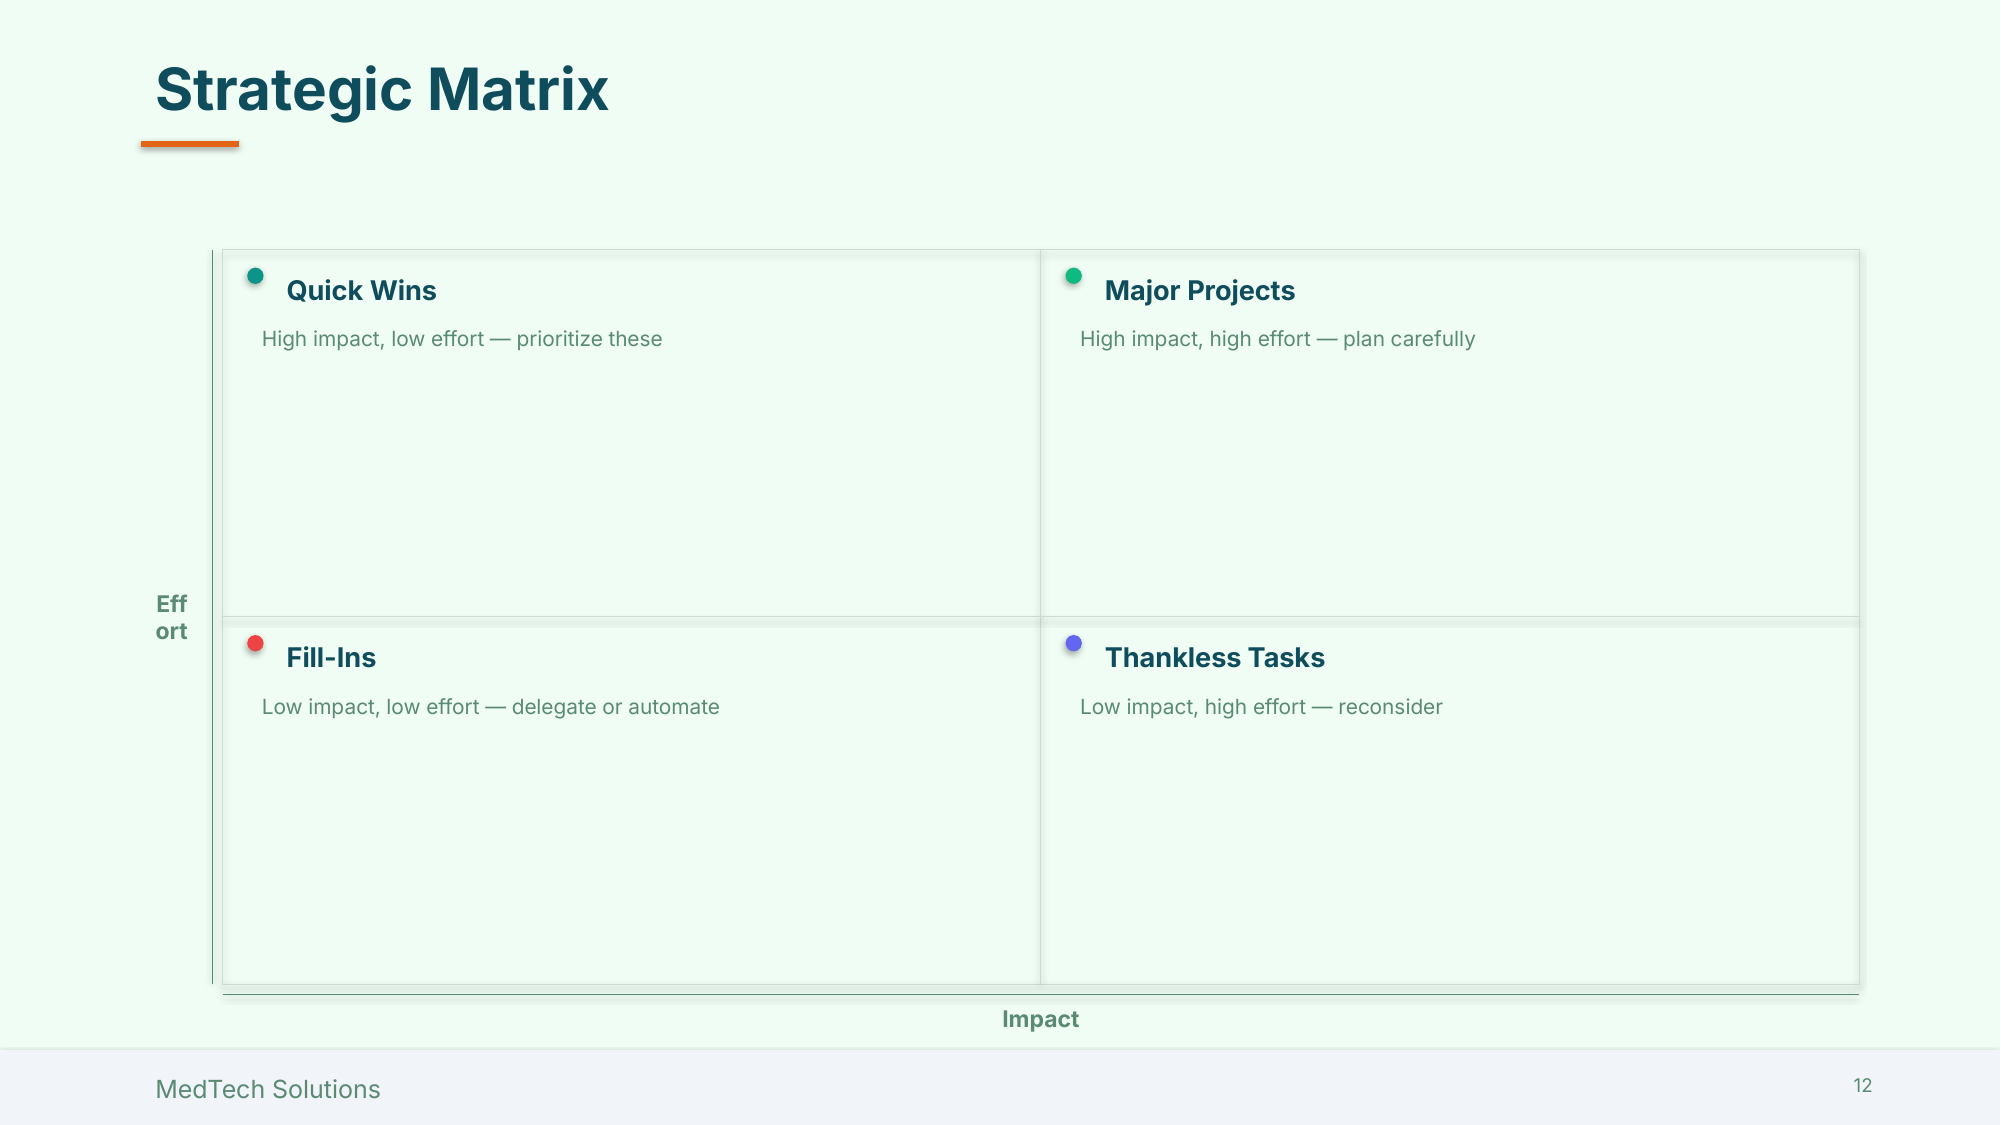

Strategic Matrix

Quick Wins
Major Projects

High impact, low effort — prioritize these
High impact, high effort — plan carefully
Effort
Fill-Ins
Thankless Tasks

Low impact, low effort — delegate or automate
Low impact, high effort — reconsider
Impact

MedTech Solutions
12